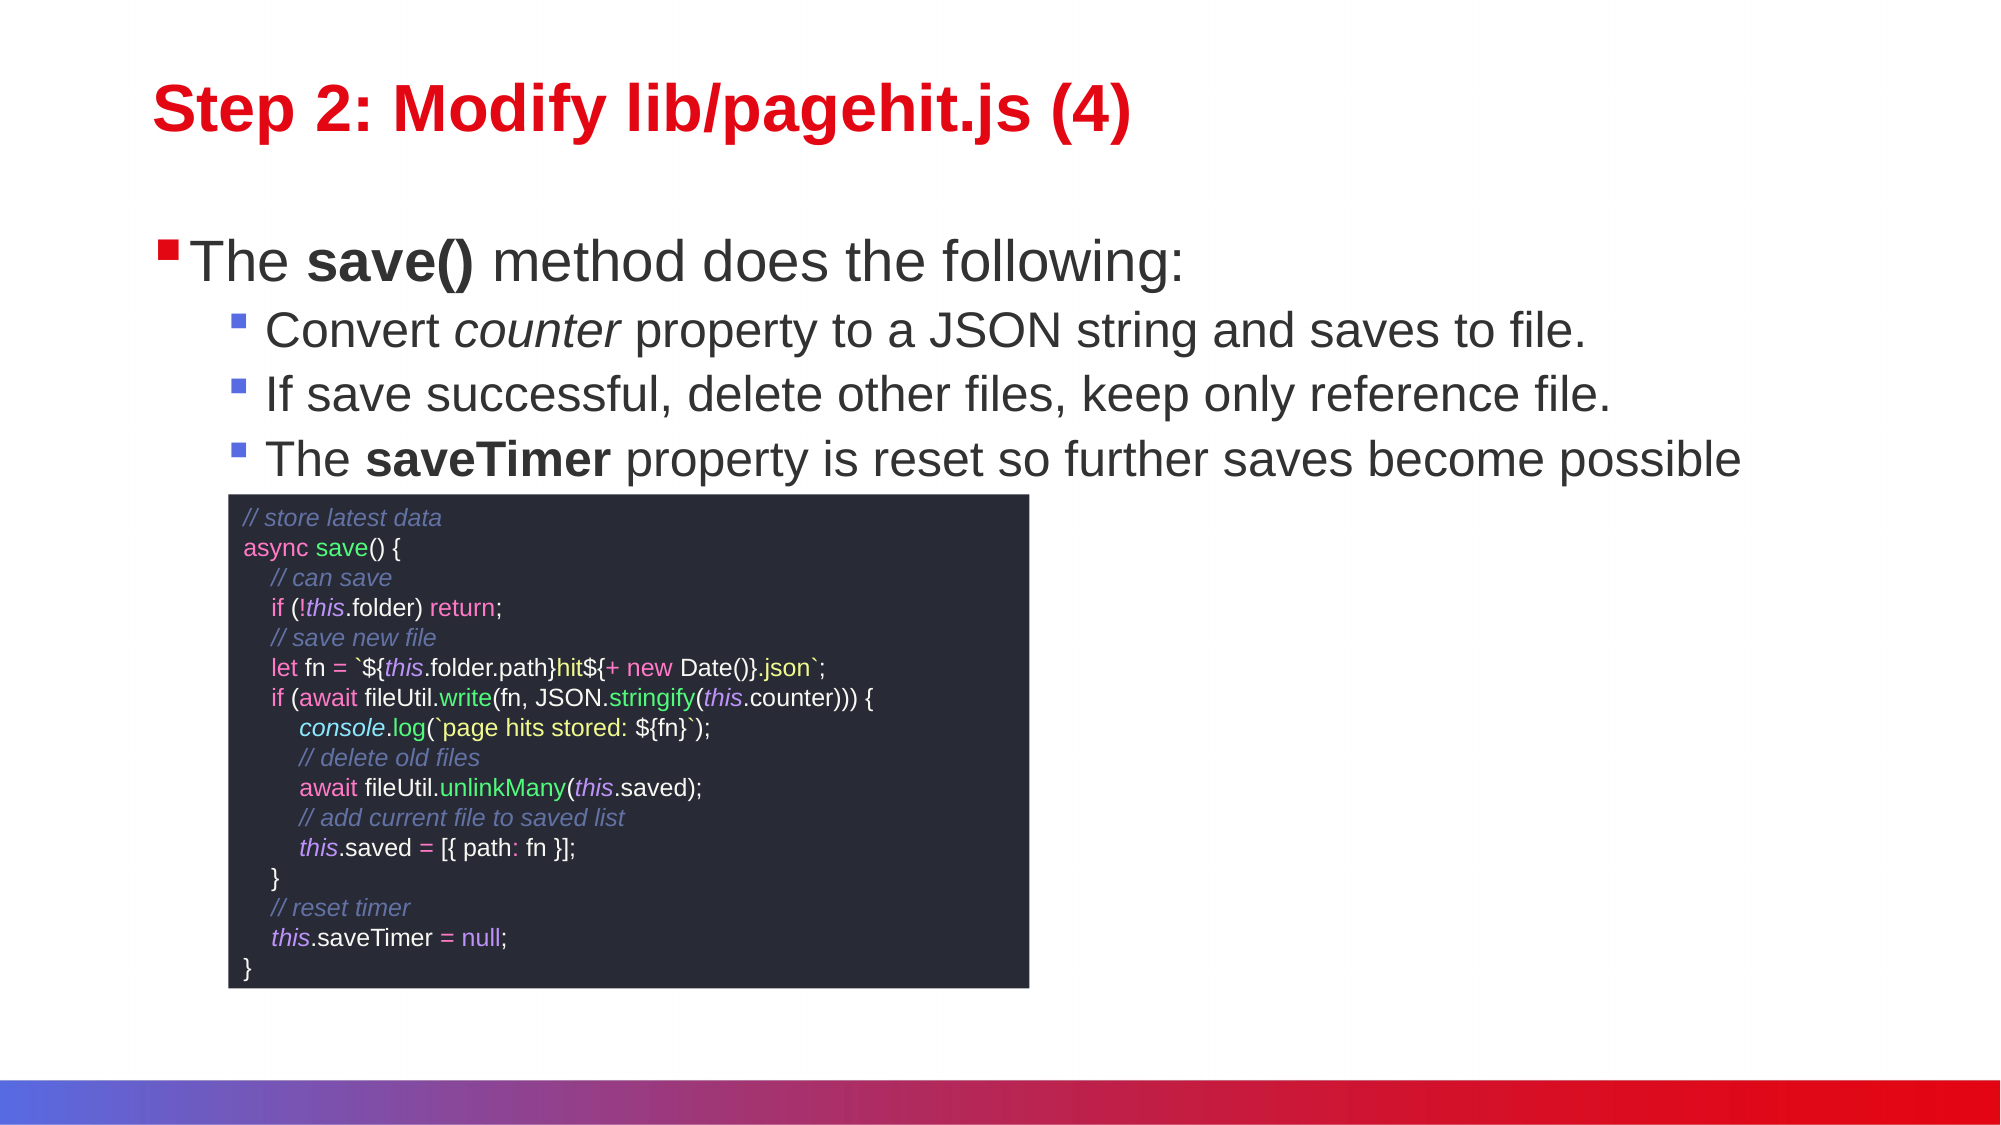

# Step 2: Modify lib/pagehit.js (4)
The save() method does the following:
Convert counter property to a JSON string and saves to file.
If save successful, delete other files, keep only reference file.
The saveTimer property is reset so further saves become possible
// store latest data
async save() {
    // can save
    if (!this.folder) return;
    // save new file
    let fn = `${this.folder.path}hit${+ new Date()}.json`;
    if (await fileUtil.write(fn, JSON.stringify(this.counter))) {
        console.log(`page hits stored: ${fn}`);
        // delete old files
        await fileUtil.unlinkMany(this.saved);
        // add current file to saved list
        this.saved = [{ path: fn }];
    }
    // reset timer
    this.saveTimer = null;
}